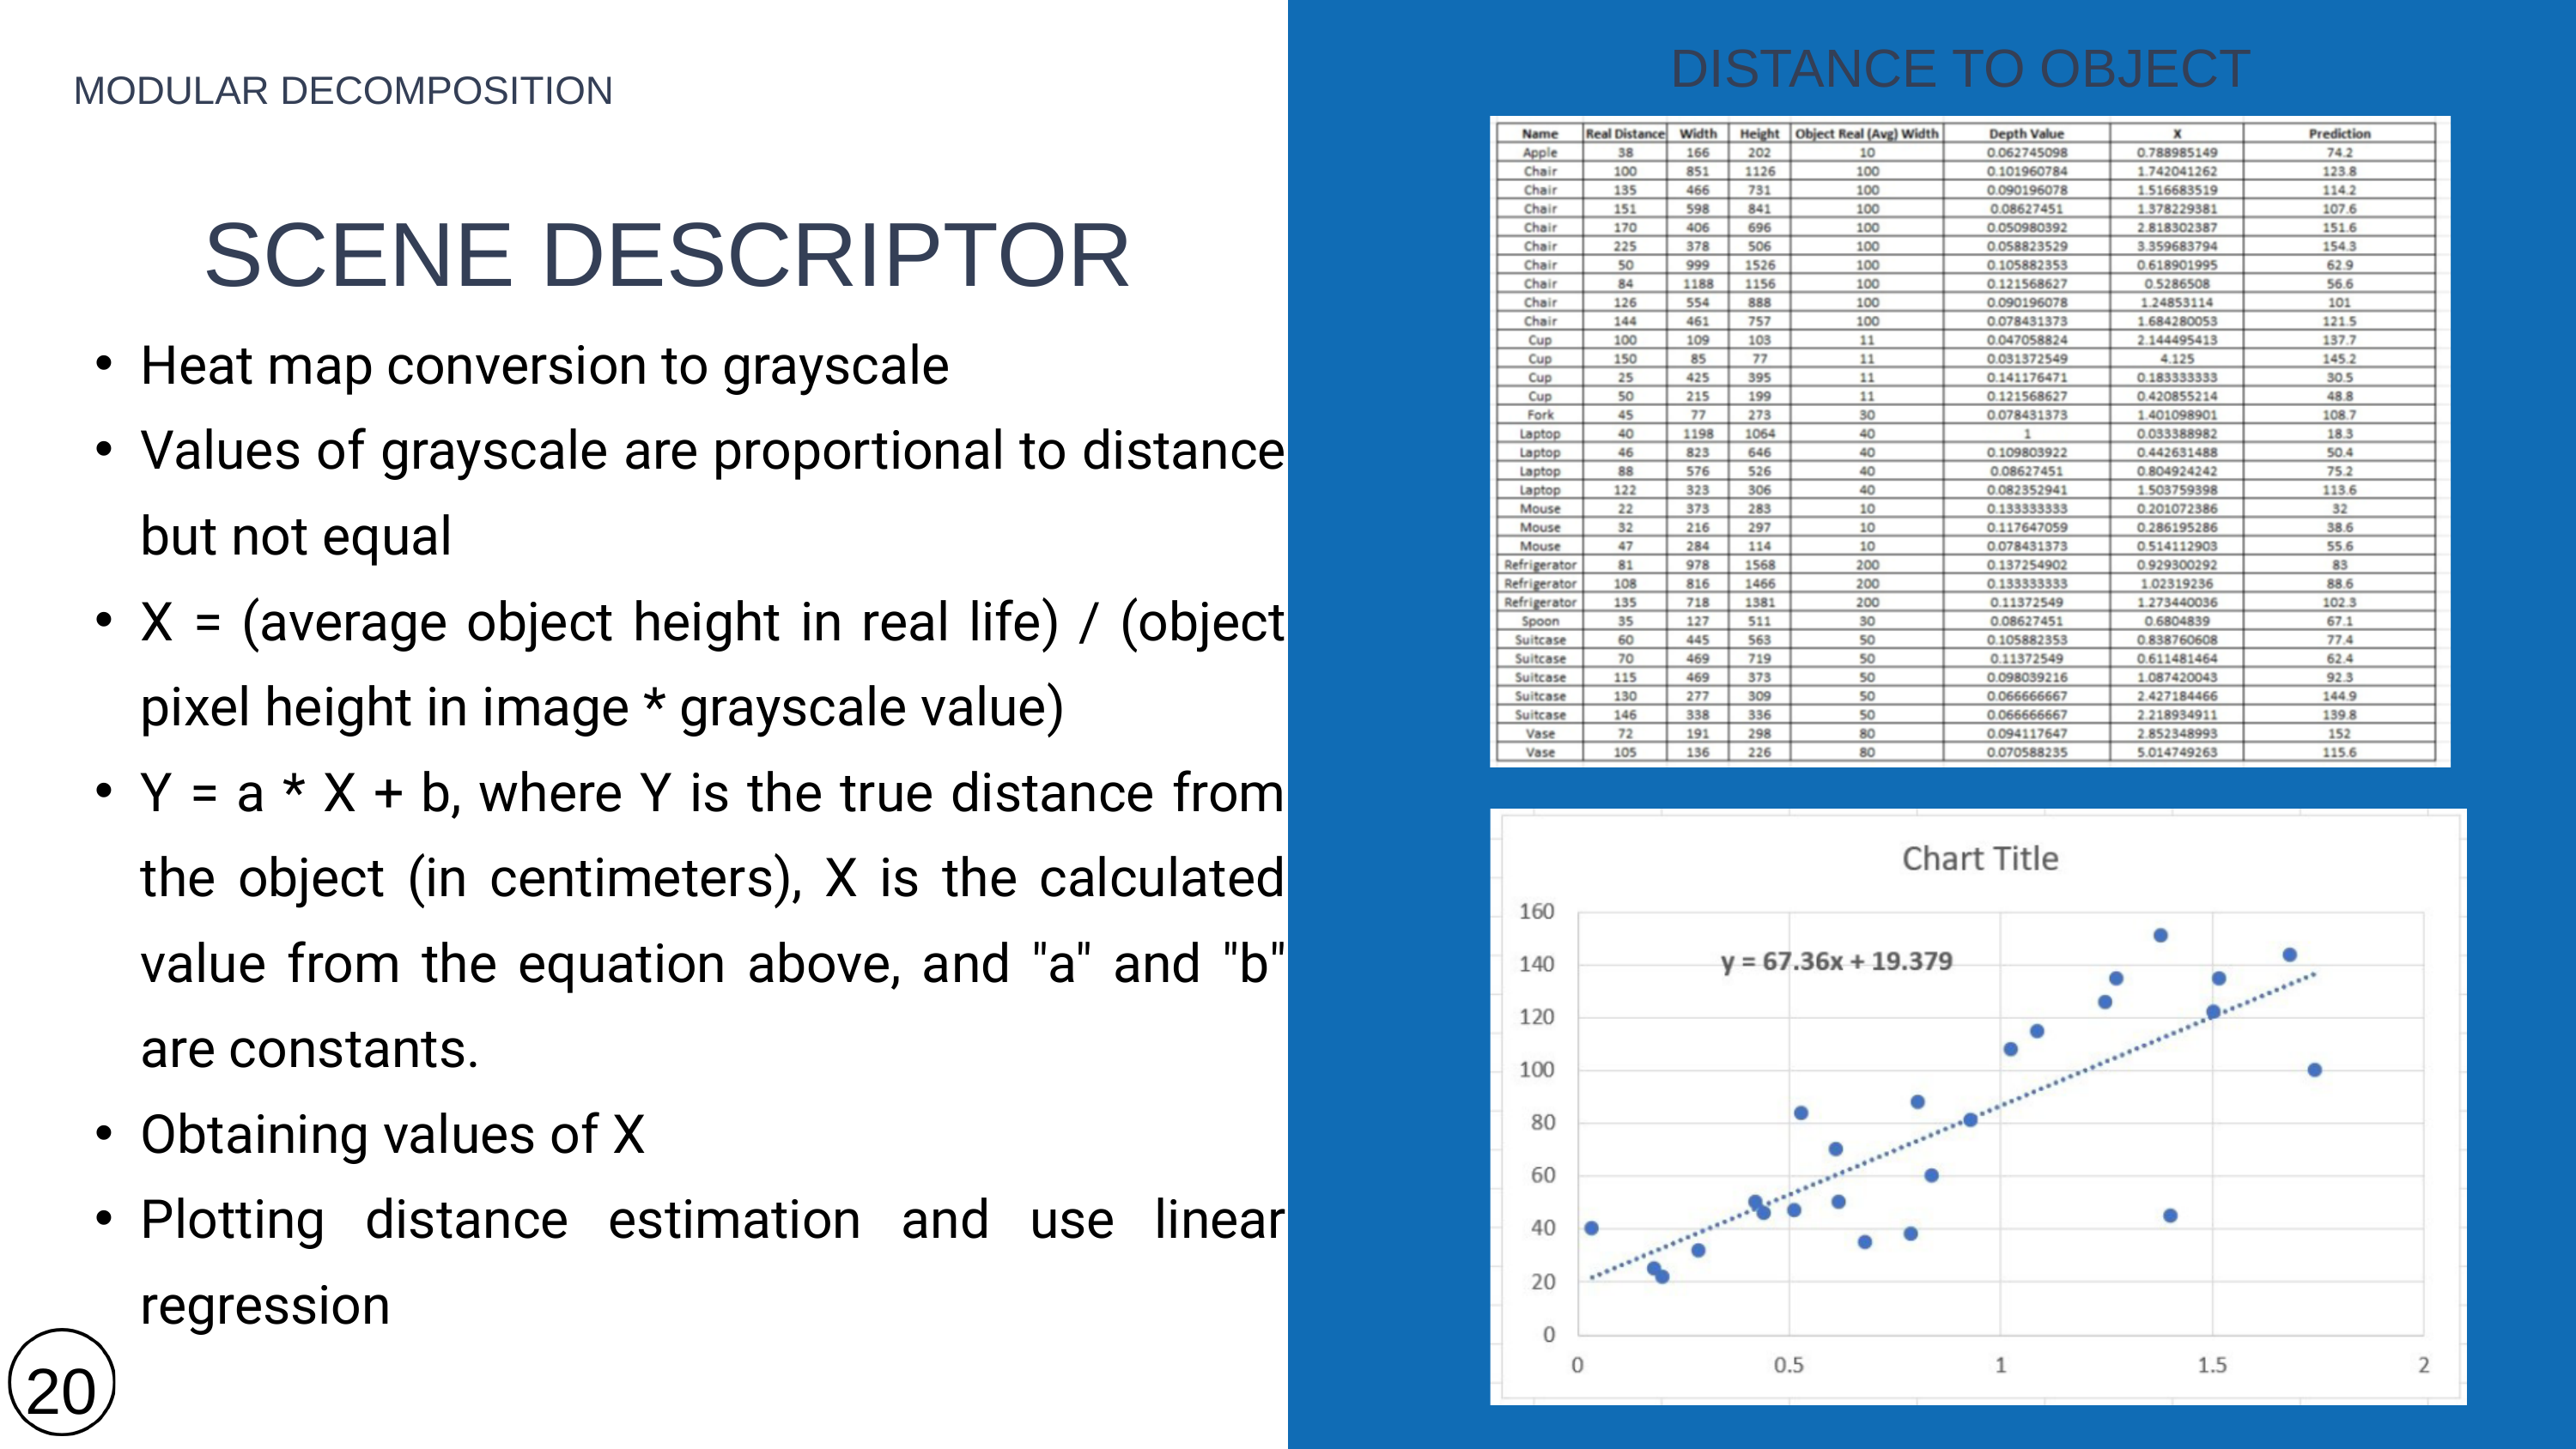

DISTANCE TO OBJECT
MODULAR DECOMPOSITION

SCENE DESCRIPTOR
Heat map conversion to grayscale
Values of grayscale are proportional to distance but not equal
X = (average object height in real life) / (object pixel height in image * grayscale value)
Y = a * X + b, where Y is the true distance from the object (in centimeters), X is the calculated value from the equation above, and "a" and "b" are constants.
Obtaining values of X
Plotting distance estimation and use linear regression

20